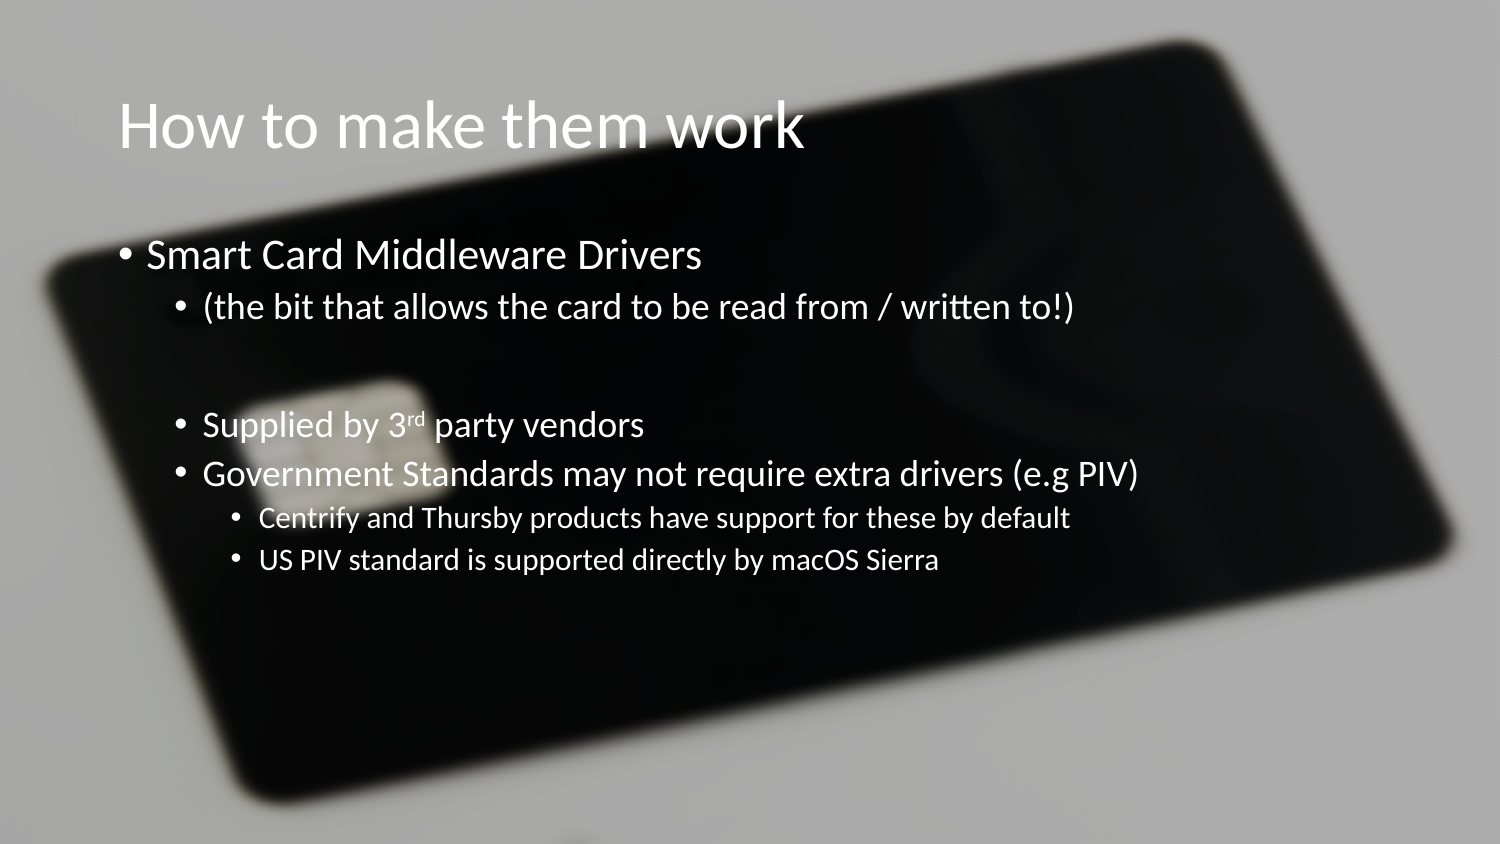

# How to make them work
Smart Card Middleware Drivers
(the bit that allows the card to be read from / written to!)

Supplied by 3rd party vendors
Government Standards may not require extra drivers (e.g PIV)
Centrify and Thursby products have support for these by default
US PIV standard is supported directly by macOS Sierra